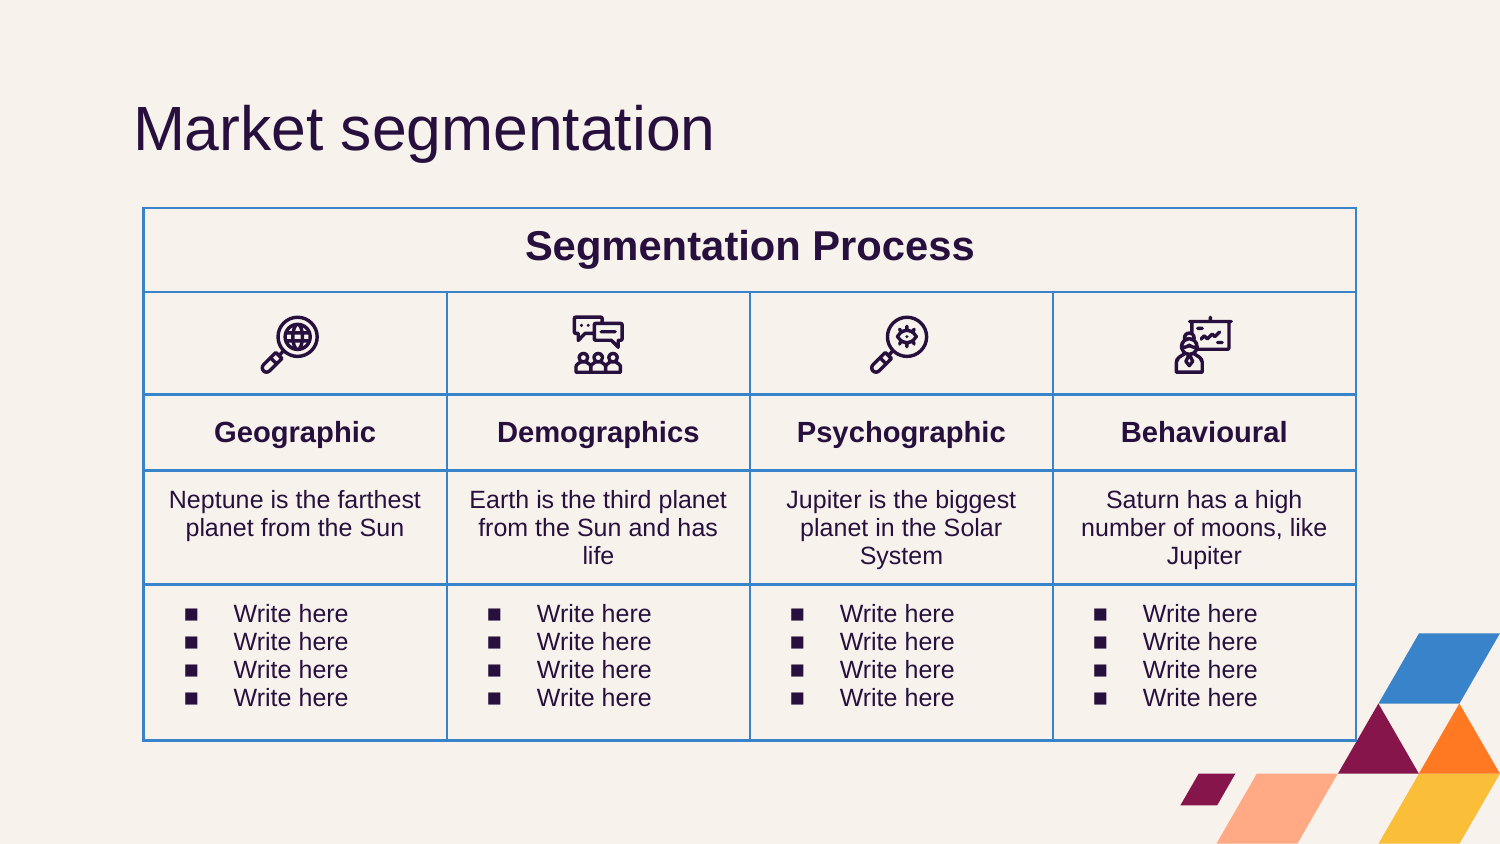

# Market segmentation
| Segmentation Process |  |  |  |
| --- | --- | --- | --- |
|  |  |  |  |
| Geographic | Demographics | Psychographic | Behavioural |
| Neptune is the farthest planet from the Sun | Earth is the third planet from the Sun and has life | Jupiter is the biggest planet in the Solar System | Saturn has a high number of moons, like Jupiter |
| Write here Write here Write here Write here | Write here Write here Write here Write here | Write here Write here Write here Write here | Write here Write here Write here Write here |